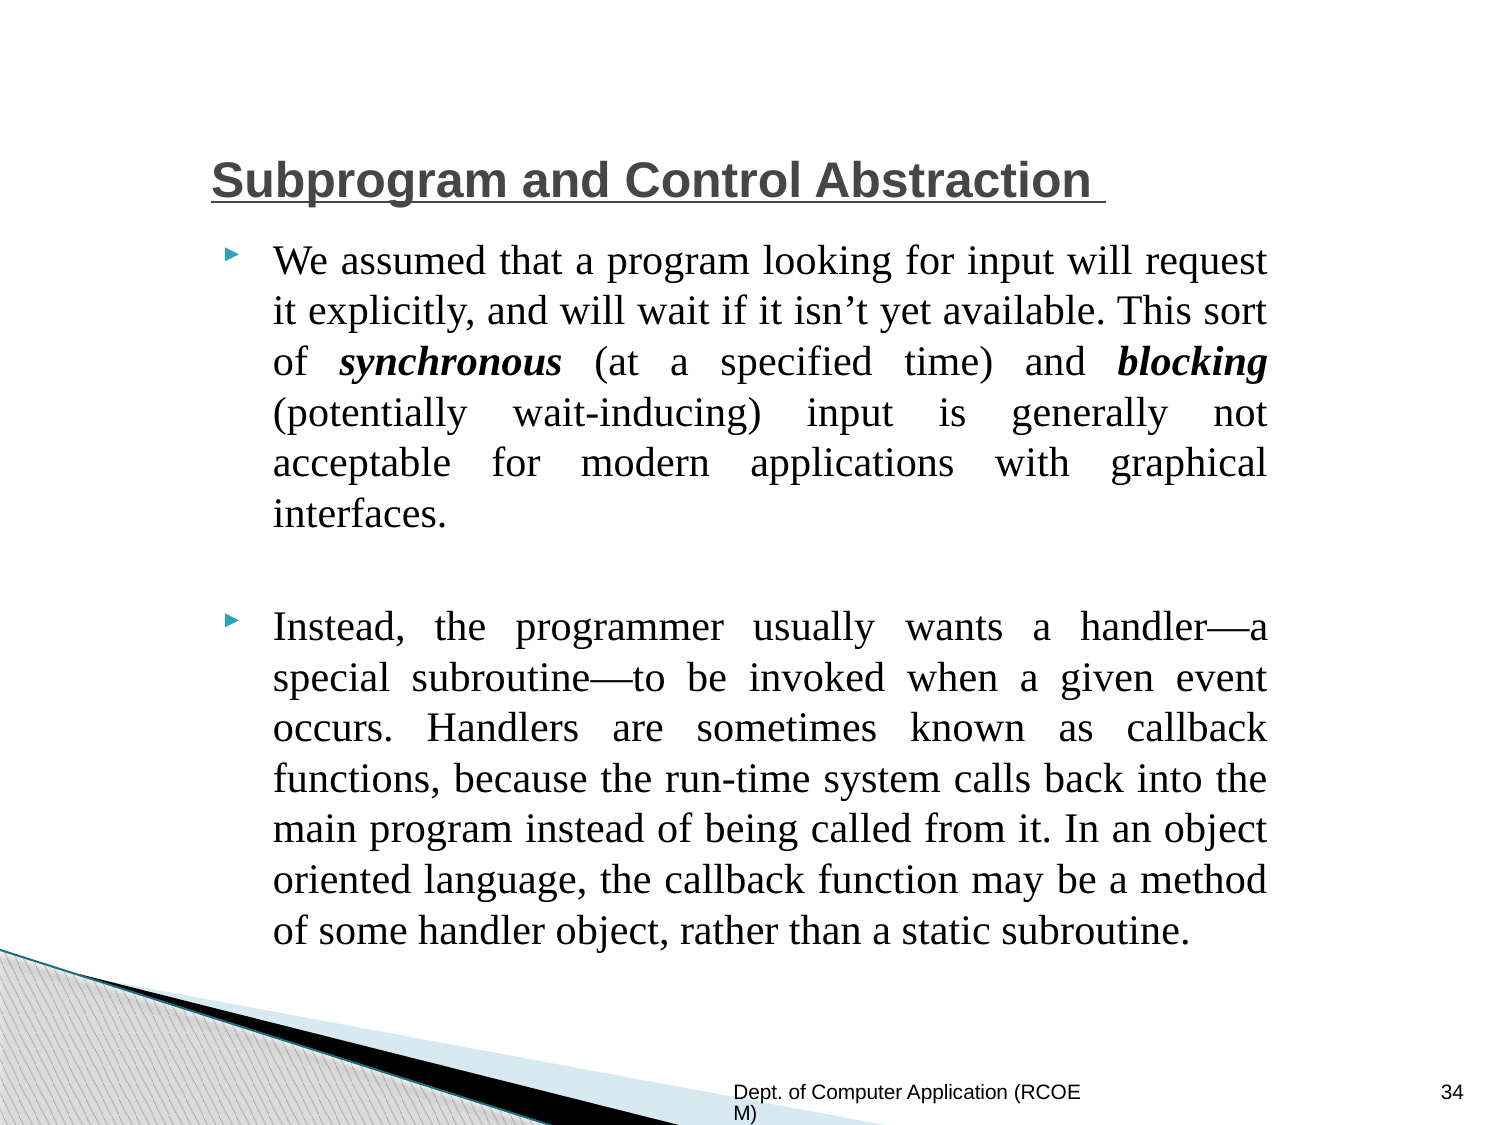

# Subprogram and Control Abstraction
We assumed that a program looking for input will request it explicitly, and will wait if it isn’t yet available. This sort of synchronous (at a specified time) and blocking (potentially wait-inducing) input is generally not acceptable for modern applications with graphical interfaces.

Instead, the programmer usually wants a handler—a special subroutine—to be invoked when a given event occurs. Handlers are sometimes known as callback functions, because the run-time system calls back into the main program instead of being called from it. In an object oriented language, the callback function may be a method of some handler object, rather than a static subroutine.

Dept. of Computer Application (RCOEM)
34